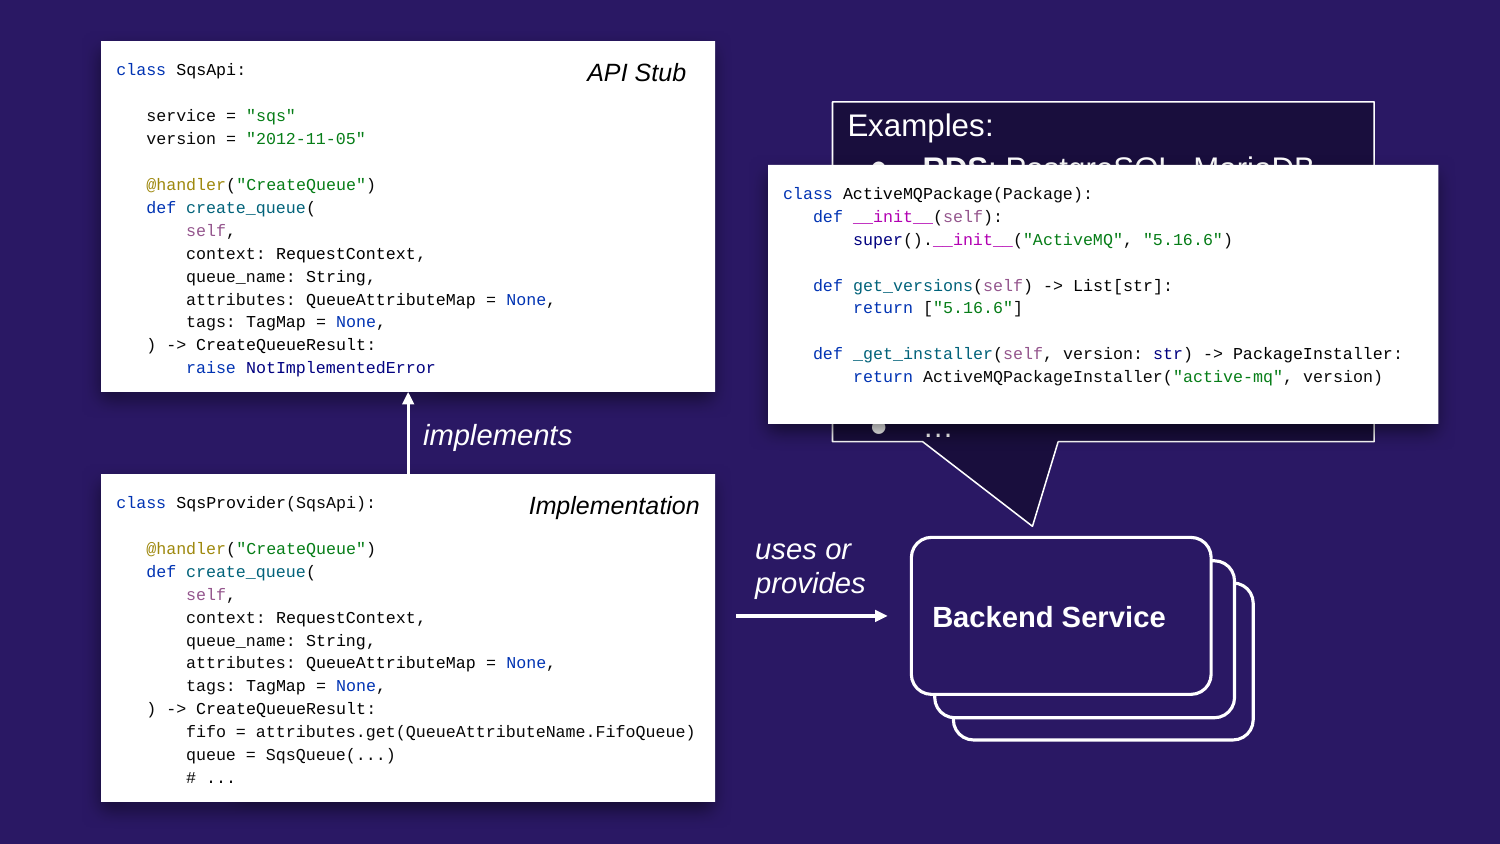

class SqsApi:

   service = "sqs"
   version = "2012-11-05"

   @handler("CreateQueue")
   def create_queue(
       self,
       context: RequestContext,
       queue_name: String,
       attributes: QueueAttributeMap = None,
       tags: TagMap = None,
   ) -> CreateQueueResult:
       raise NotImplementedError
API Stub
Examples:
RDS: PostgreSQL, MariaDB, …
ElastiCache: Redis
MSK: Kafka
MQ: ActiveMQ
OpenSearch: OpenSearch
…
class ActiveMQPackage(Package):
   def __init__(self):
       super().__init__("ActiveMQ", "5.16.6")

   def get_versions(self) -> List[str]:
       return ["5.16.6"]

   def _get_installer(self, version: str) -> PackageInstaller:
       return ActiveMQPackageInstaller("active-mq", version)
implements
class SqsProvider(SqsApi):

   @handler("CreateQueue")
   def create_queue(
       self,
       context: RequestContext,
       queue_name: String,
       attributes: QueueAttributeMap = None,
       tags: TagMap = None,
   ) -> CreateQueueResult:
       fifo = attributes.get(QueueAttributeName.FifoQueue)
       queue = SqsQueue(...)
       # ...
Implementation
uses or
provides
Backend Service
Backend Service
Backend Service